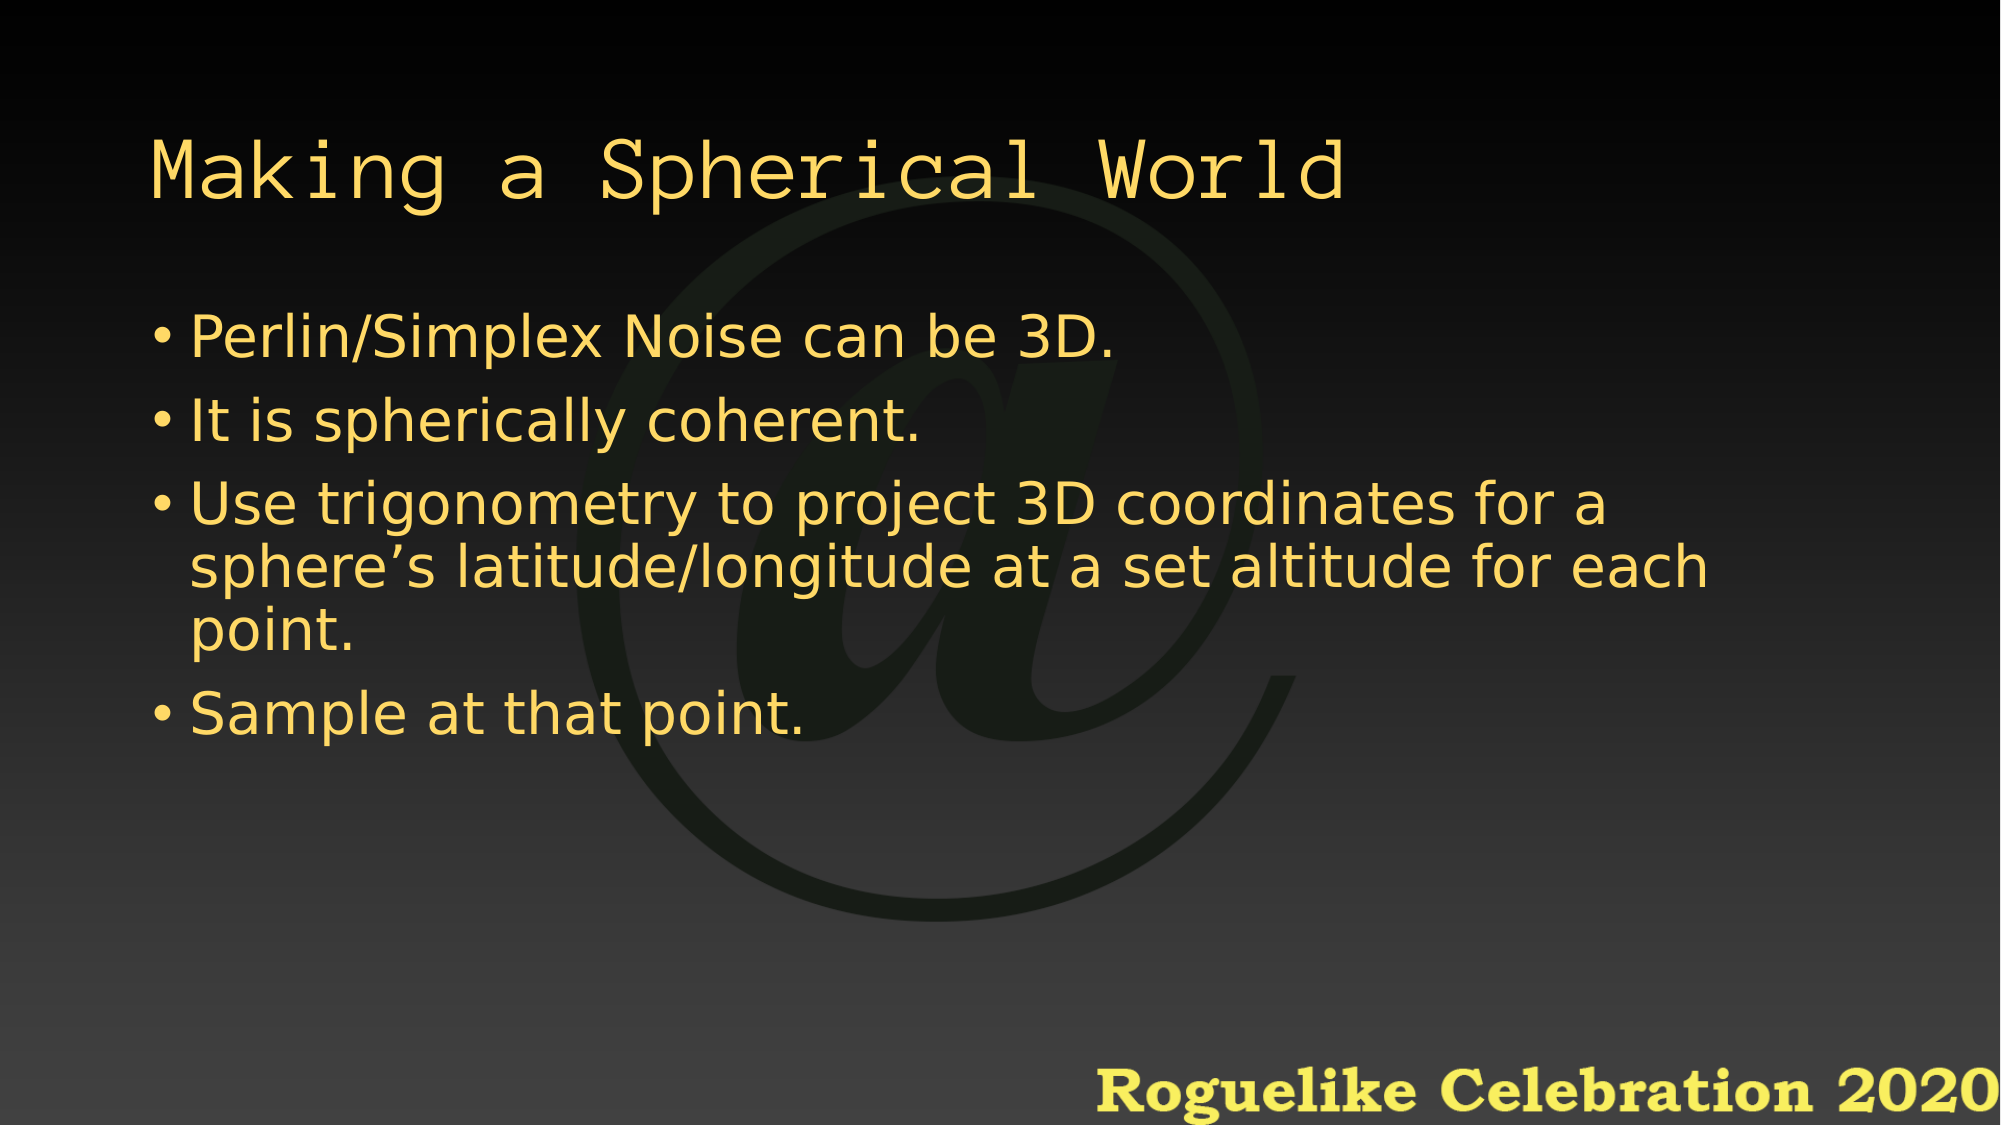

# Making a Spherical World
Perlin/Simplex Noise can be 3D.
It is spherically coherent.
Use trigonometry to project 3D coordinates for a sphere’s latitude/longitude at a set altitude for each point.
Sample at that point.